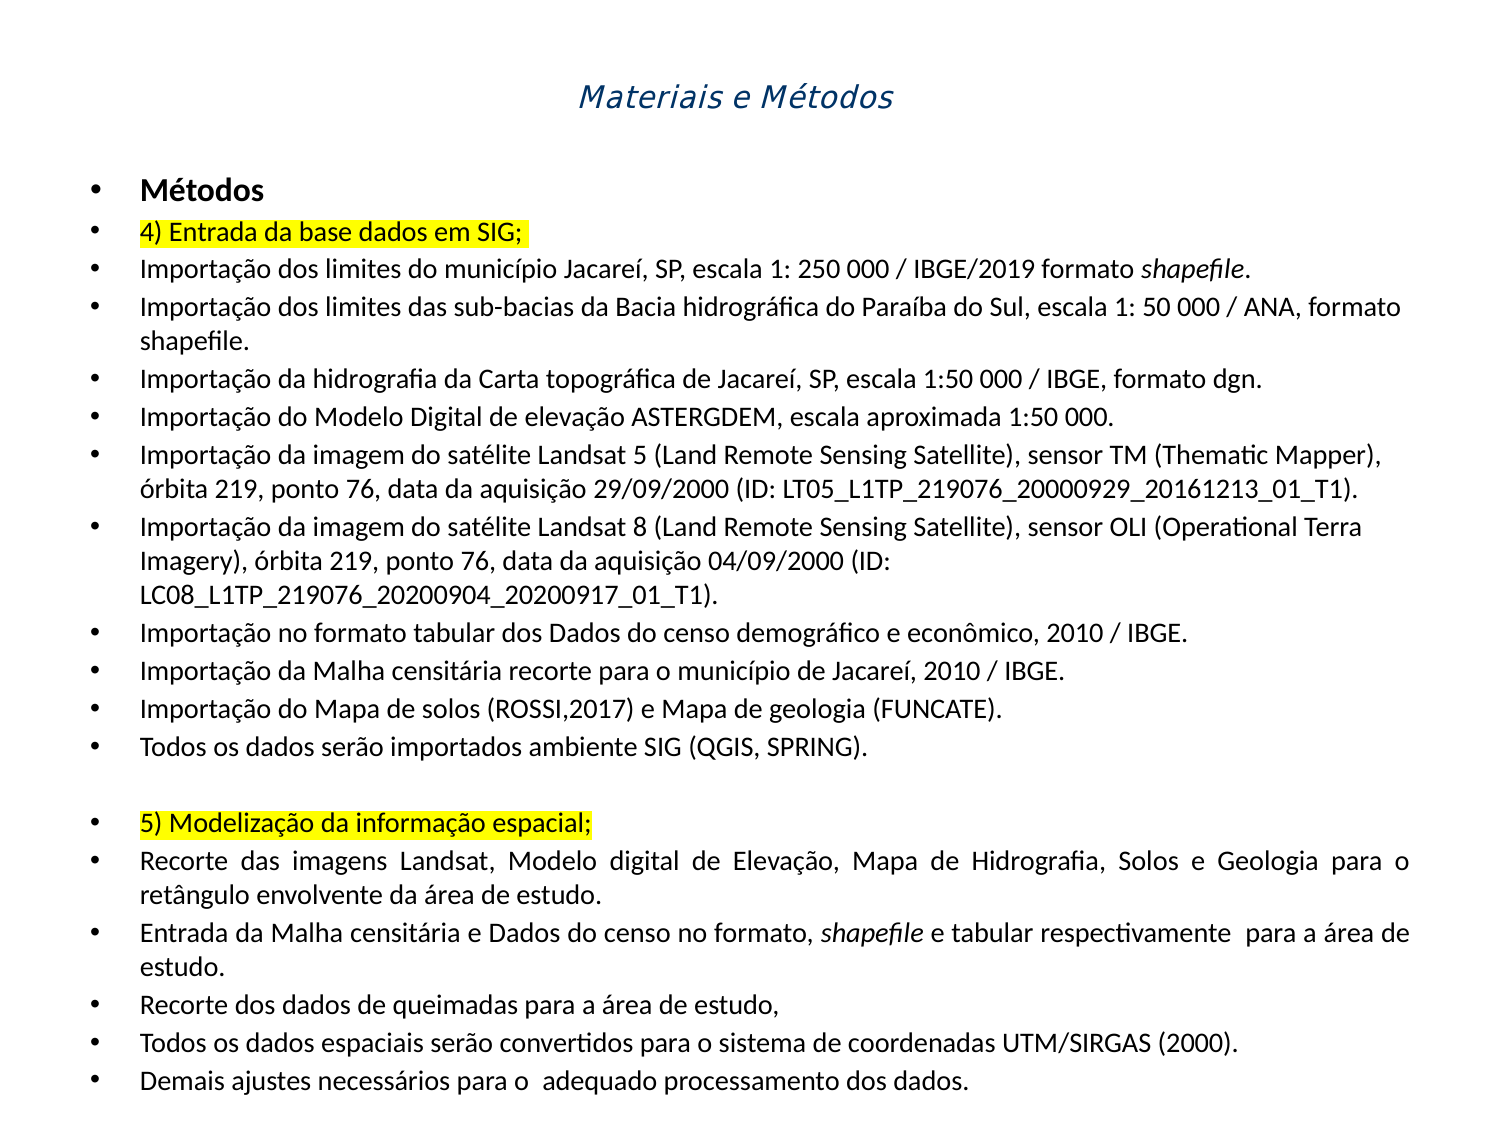

# Materiais e Métodos
Métodos
4) Entrada da base dados em SIG;
Importação dos limites do município Jacareí, SP, escala 1: 250 000 / IBGE/2019 formato shapefile.
Importação dos limites das sub-bacias da Bacia hidrográfica do Paraíba do Sul, escala 1: 50 000 / ANA, formato shapefile.
Importação da hidrografia da Carta topográfica de Jacareí, SP, escala 1:50 000 / IBGE, formato dgn.
Importação do Modelo Digital de elevação ASTERGDEM, escala aproximada 1:50 000.
Importação da imagem do satélite Landsat 5 (Land Remote Sensing Satellite), sensor TM (Thematic Mapper), órbita 219, ponto 76, data da aquisição 29/09/2000 (ID: LT05_L1TP_219076_20000929_20161213_01_T1).
Importação da imagem do satélite Landsat 8 (Land Remote Sensing Satellite), sensor OLI (Operational Terra Imagery), órbita 219, ponto 76, data da aquisição 04/09/2000 (ID: LC08_L1TP_219076_20200904_20200917_01_T1).
Importação no formato tabular dos Dados do censo demográfico e econômico, 2010 / IBGE.
Importação da Malha censitária recorte para o município de Jacareí, 2010 / IBGE.
Importação do Mapa de solos (ROSSI,2017) e Mapa de geologia (FUNCATE).
Todos os dados serão importados ambiente SIG (QGIS, SPRING).

5) Modelização da informação espacial;
Recorte das imagens Landsat, Modelo digital de Elevação, Mapa de Hidrografia, Solos e Geologia para o retângulo envolvente da área de estudo.
Entrada da Malha censitária e Dados do censo no formato, shapefile e tabular respectivamente  para a área de estudo.
Recorte dos dados de queimadas para a área de estudo,
Todos os dados espaciais serão convertidos para o sistema de coordenadas UTM/SIRGAS (2000).
Demais ajustes necessários para o  adequado processamento dos dados.